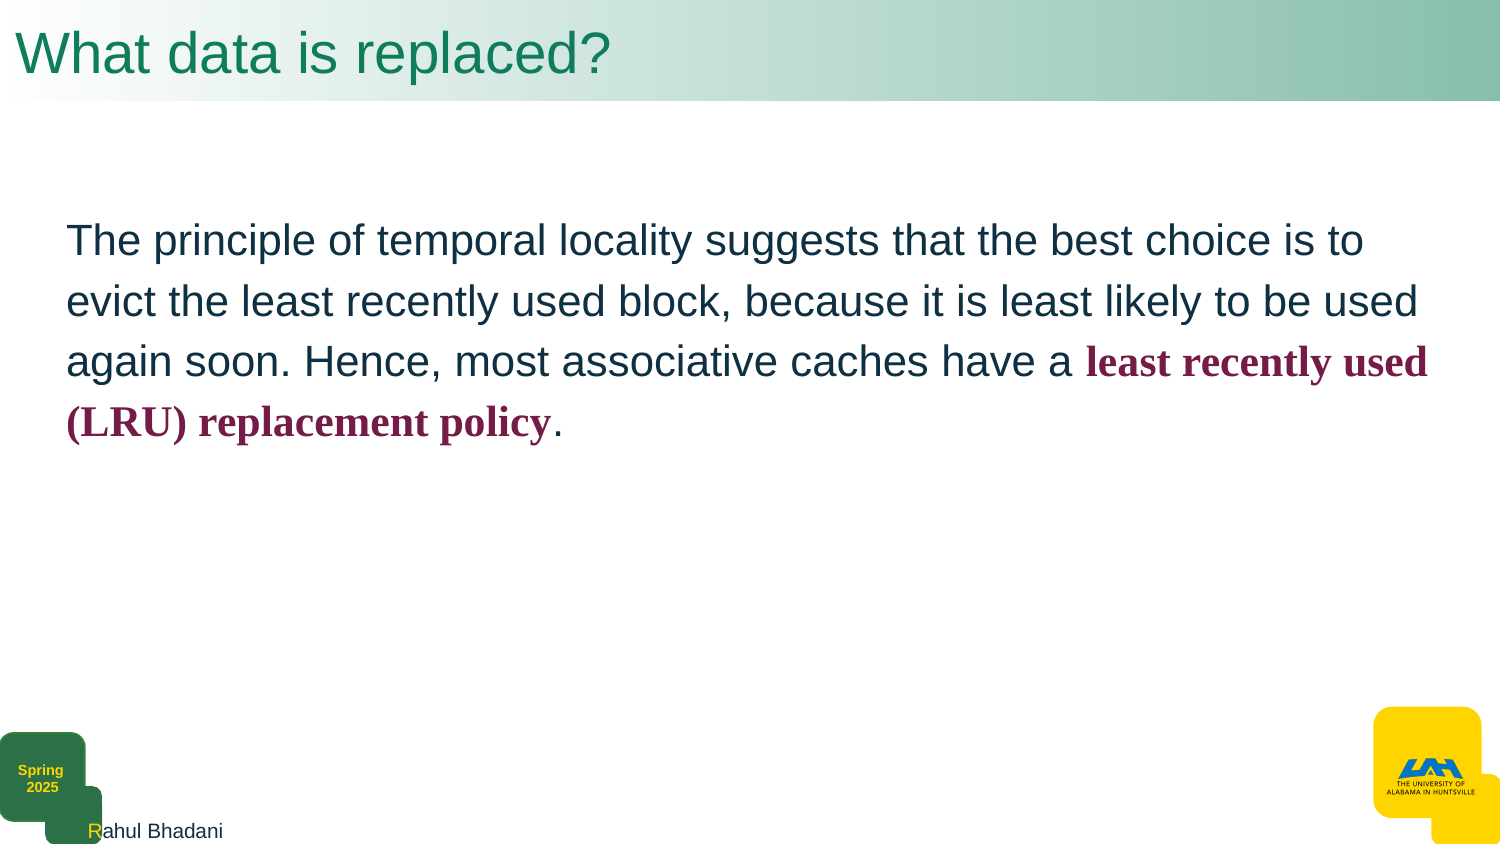

# What data is replaced?
The principle of temporal locality suggests that the best choice is to evict the least recently used block, because it is least likely to be used again soon. Hence, most associative caches have a least recently used (LRU) replacement policy.